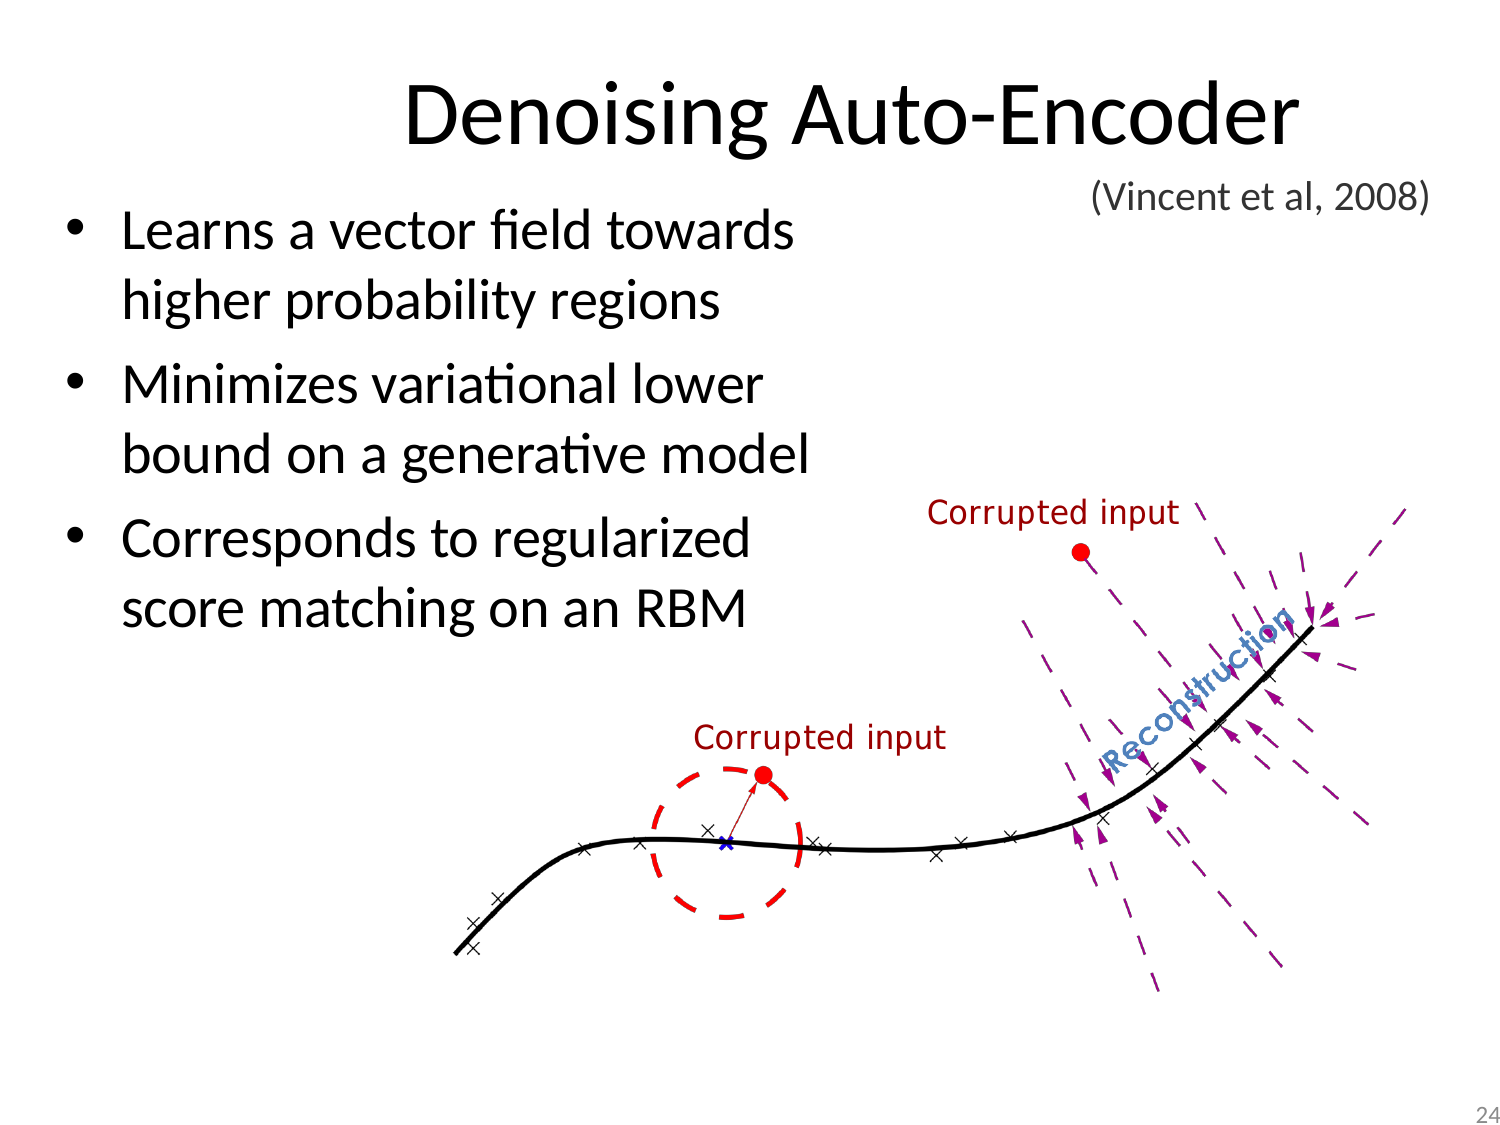

# Denoising Auto-Encoder
(Vincent et al, 2008)
Learns a vector field towards
higher probability regions
Minimizes variational lower  bound on a generative model
Corresponds to regularized
score matching on an RBM
Corrupted input

Corrupted input
24